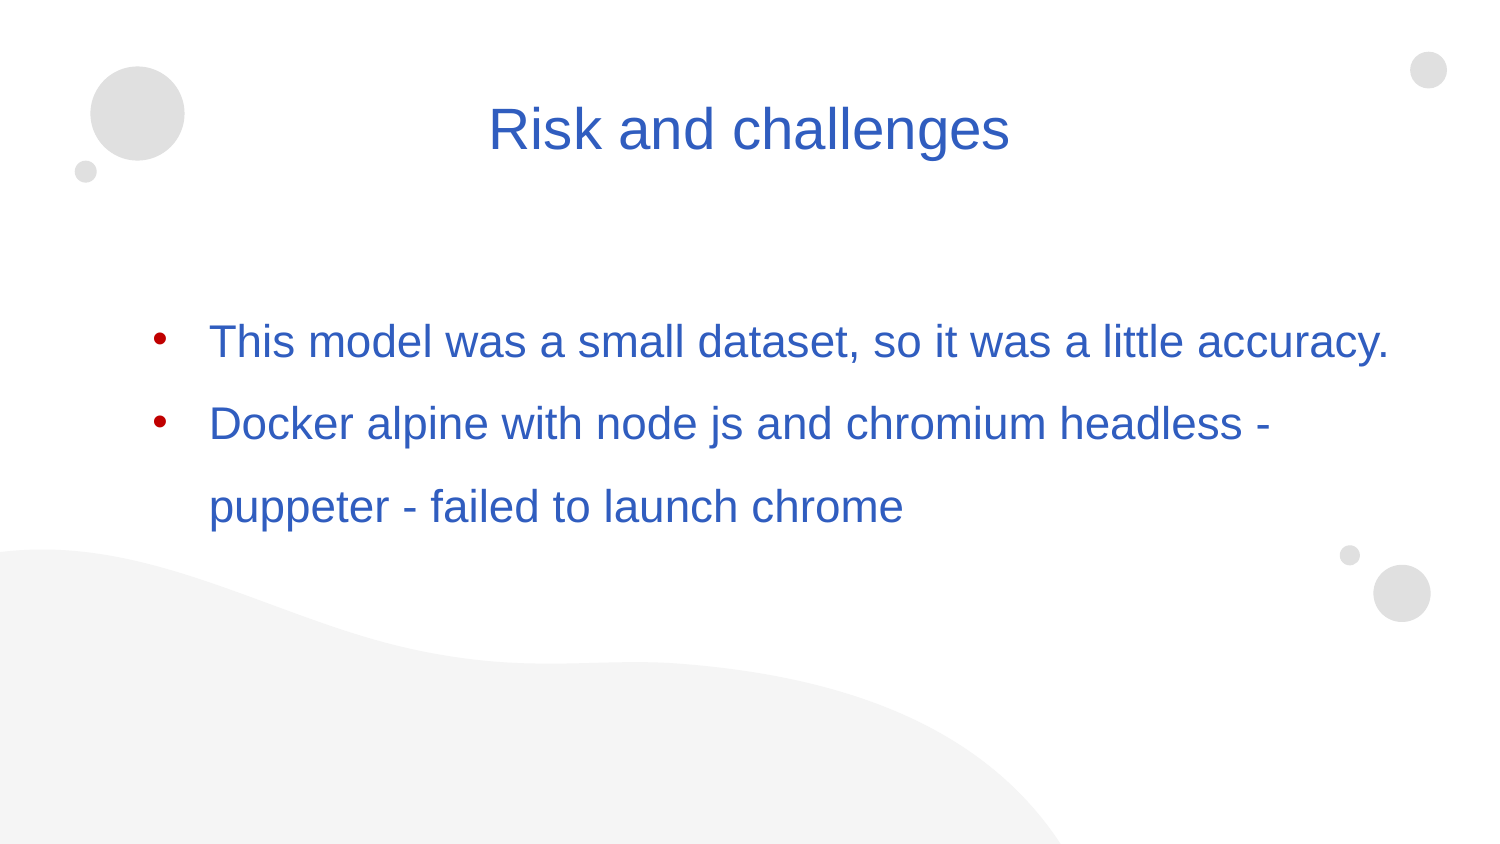

Risk and challenges

This model was a small dataset, so it was a little accuracy.
Docker alpine with node js and chromium headless - puppeter - failed to launch chrome